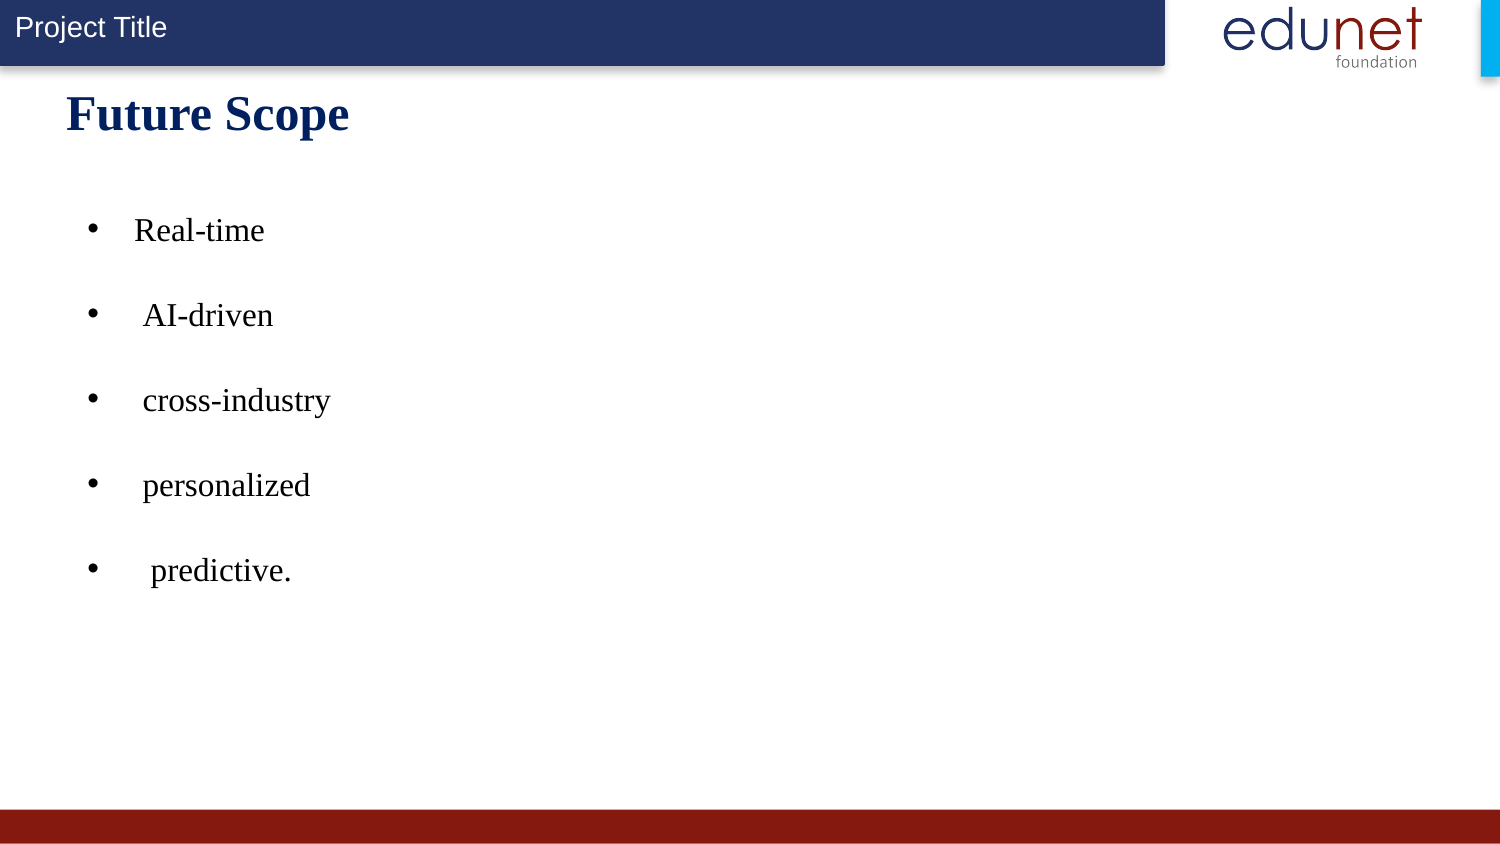

# Future Scope
Real-time
 AI-driven
 cross-industry
 personalized
  predictive.